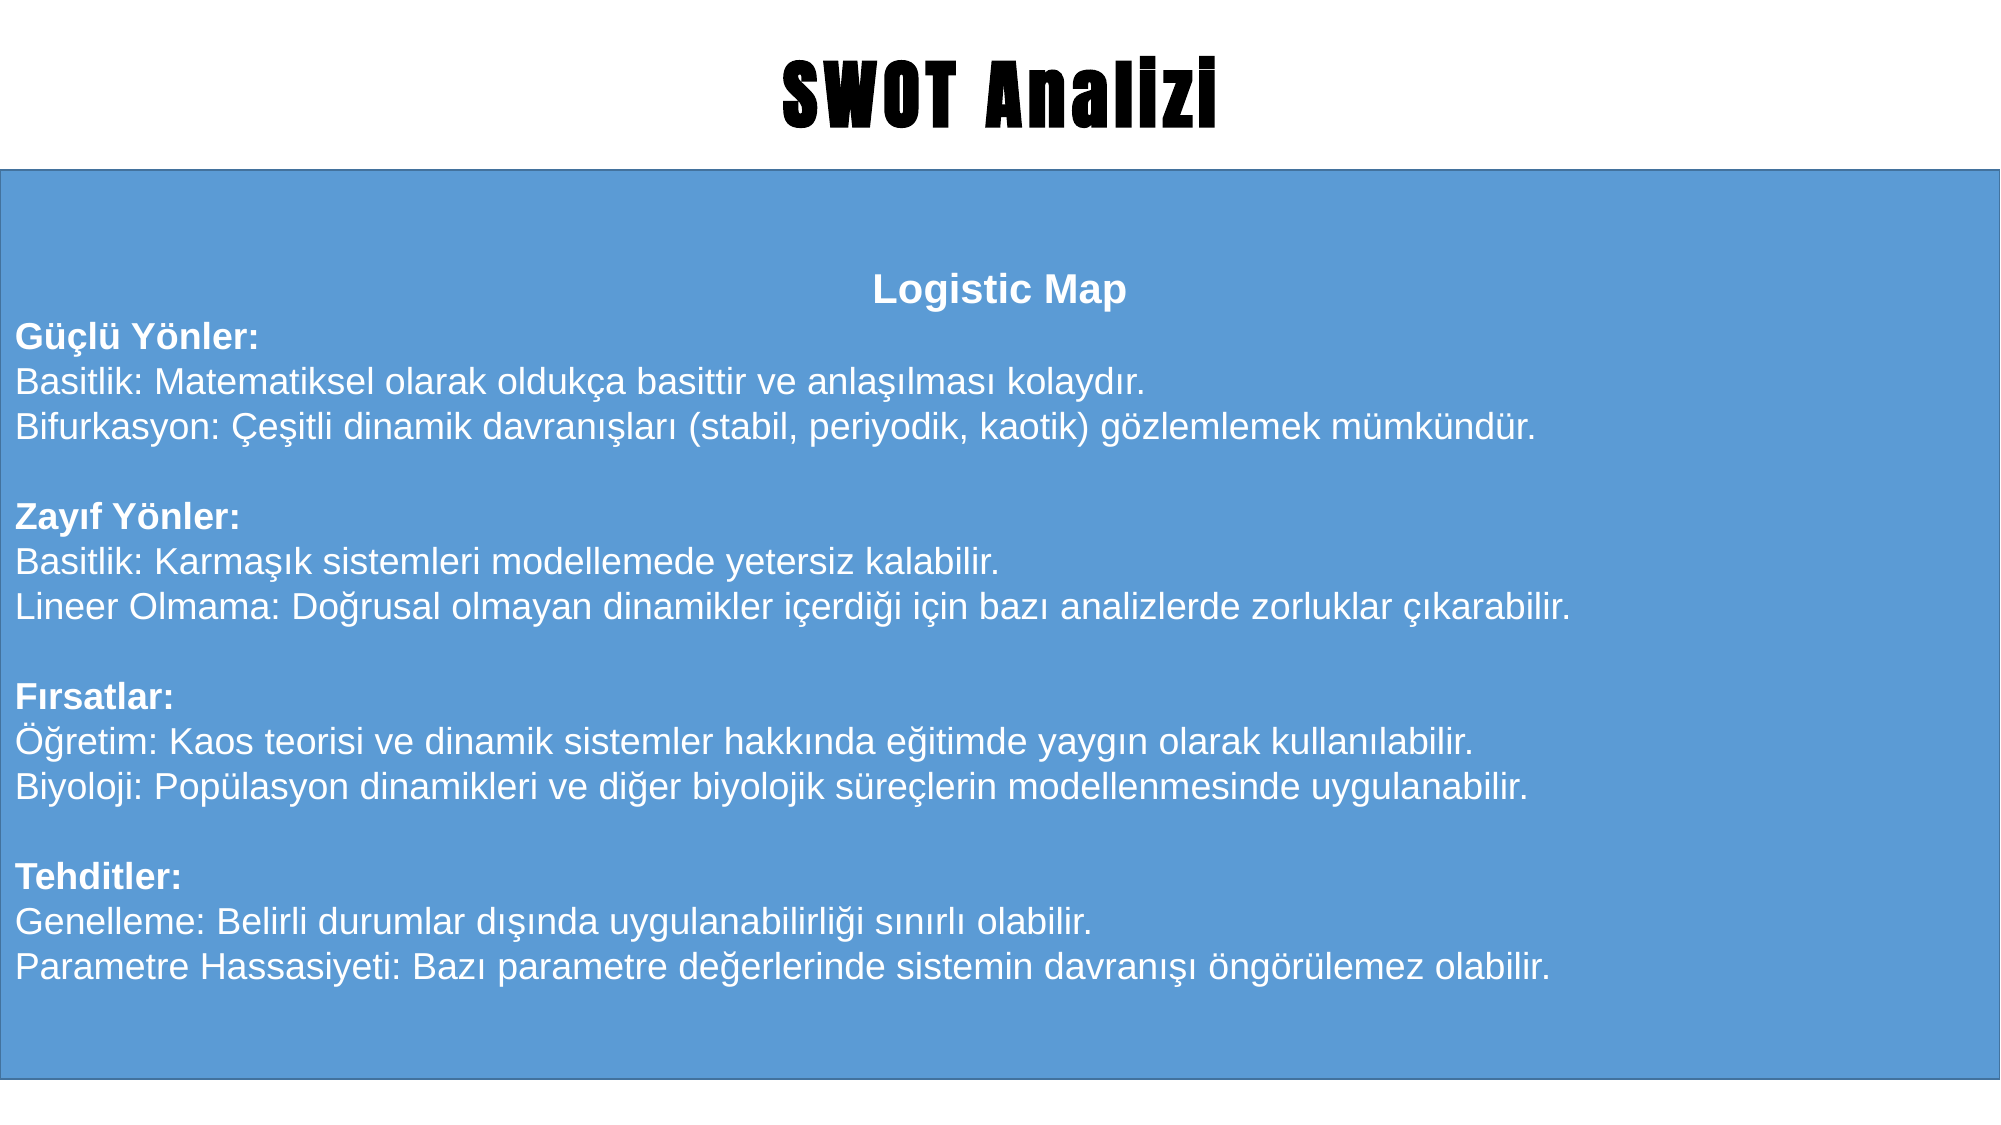

SWOT Analizi
Logistic Map
Güçlü Yönler:
Basitlik: Matematiksel olarak oldukça basittir ve anlaşılması kolaydır.
Bifurkasyon: Çeşitli dinamik davranışları (stabil, periyodik, kaotik) gözlemlemek mümkündür.

Zayıf Yönler:
Basitlik: Karmaşık sistemleri modellemede yetersiz kalabilir.
Lineer Olmama: Doğrusal olmayan dinamikler içerdiği için bazı analizlerde zorluklar çıkarabilir.

Fırsatlar:
Öğretim: Kaos teorisi ve dinamik sistemler hakkında eğitimde yaygın olarak kullanılabilir.
Biyoloji: Popülasyon dinamikleri ve diğer biyolojik süreçlerin modellenmesinde uygulanabilir.

Tehditler:
Genelleme: Belirli durumlar dışında uygulanabilirliği sınırlı olabilir.
Parametre Hassasiyeti: Bazı parametre değerlerinde sistemin davranışı öngörülemez olabilir.